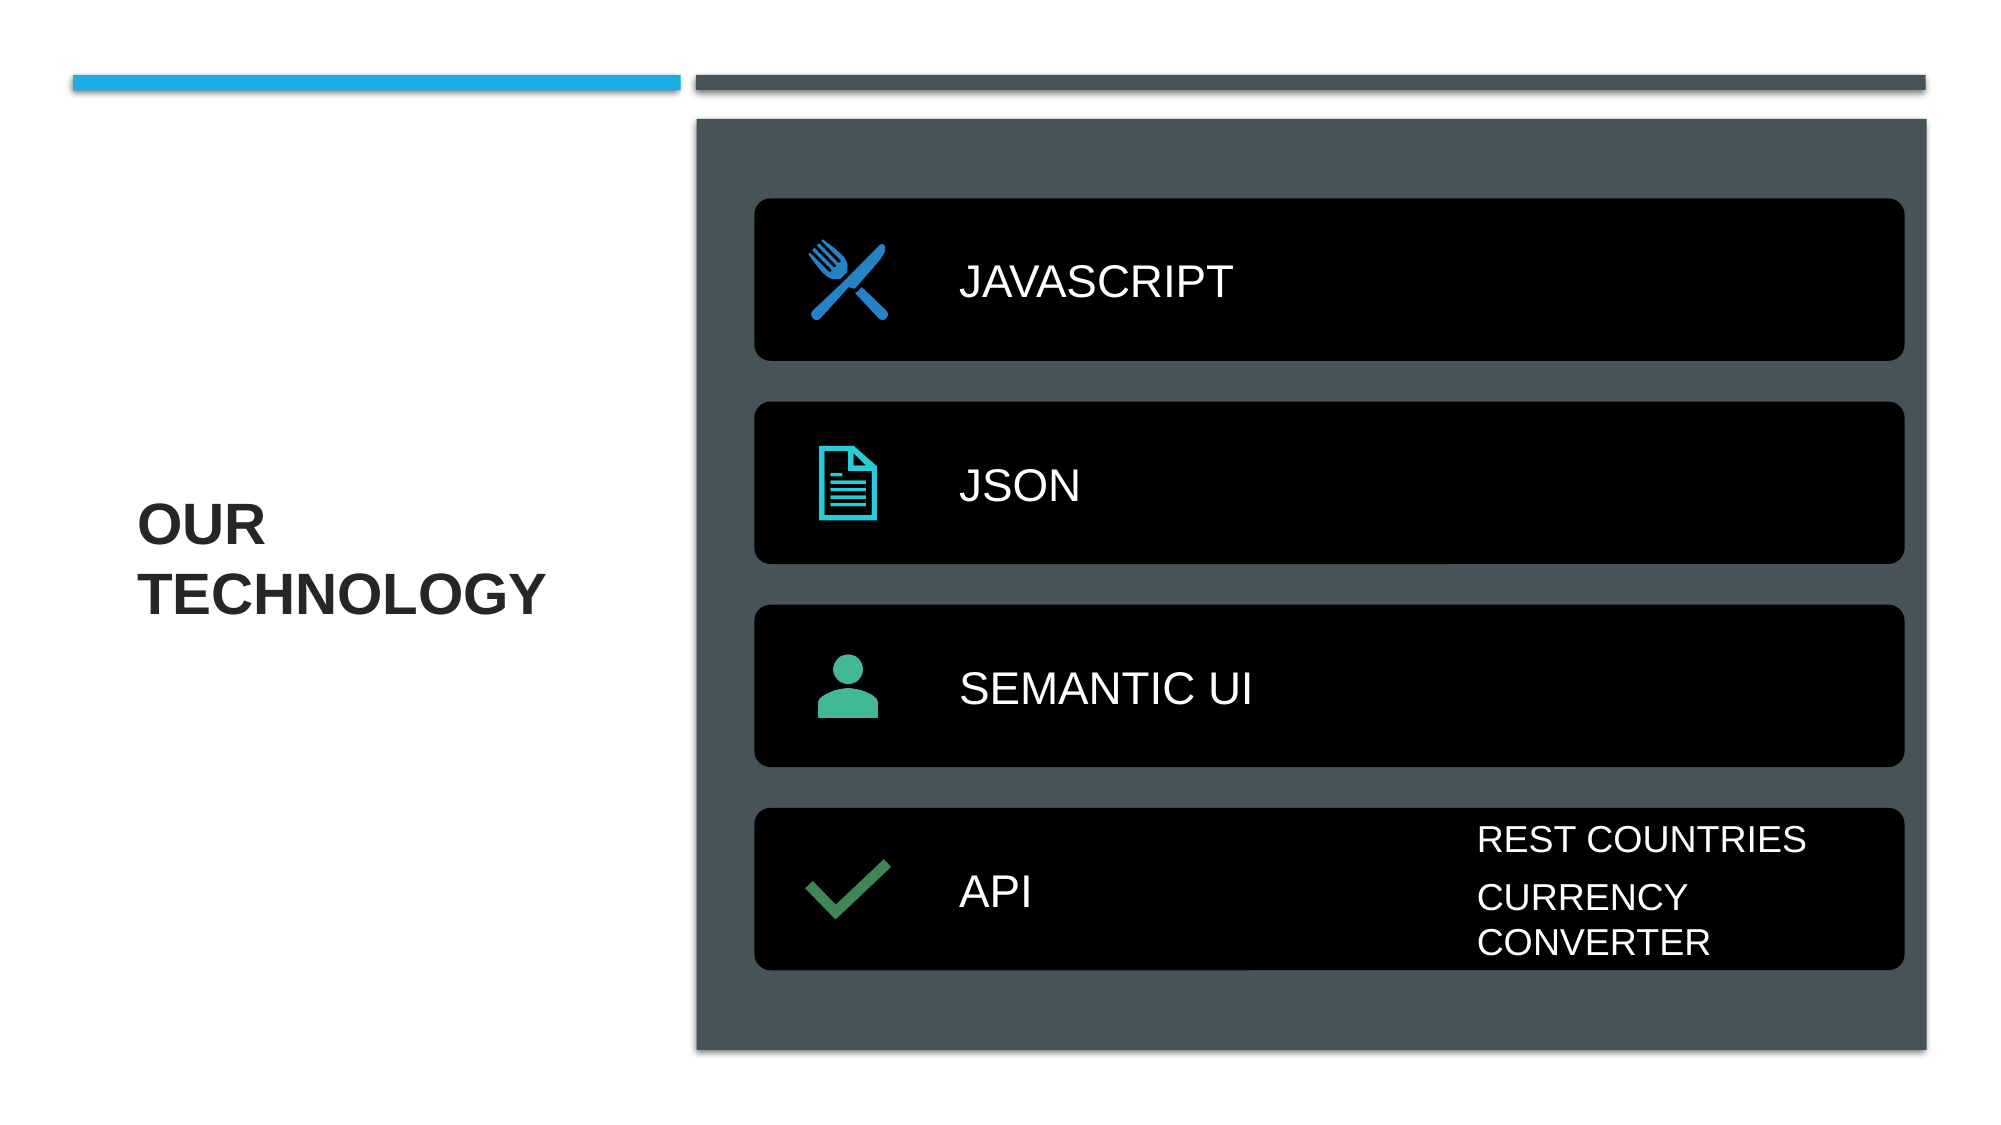

# Our technology
JAVASCRIPT
JSON
SEMANTIC UI
API
REST COUNTRIES
CURRENCY CONVERTER